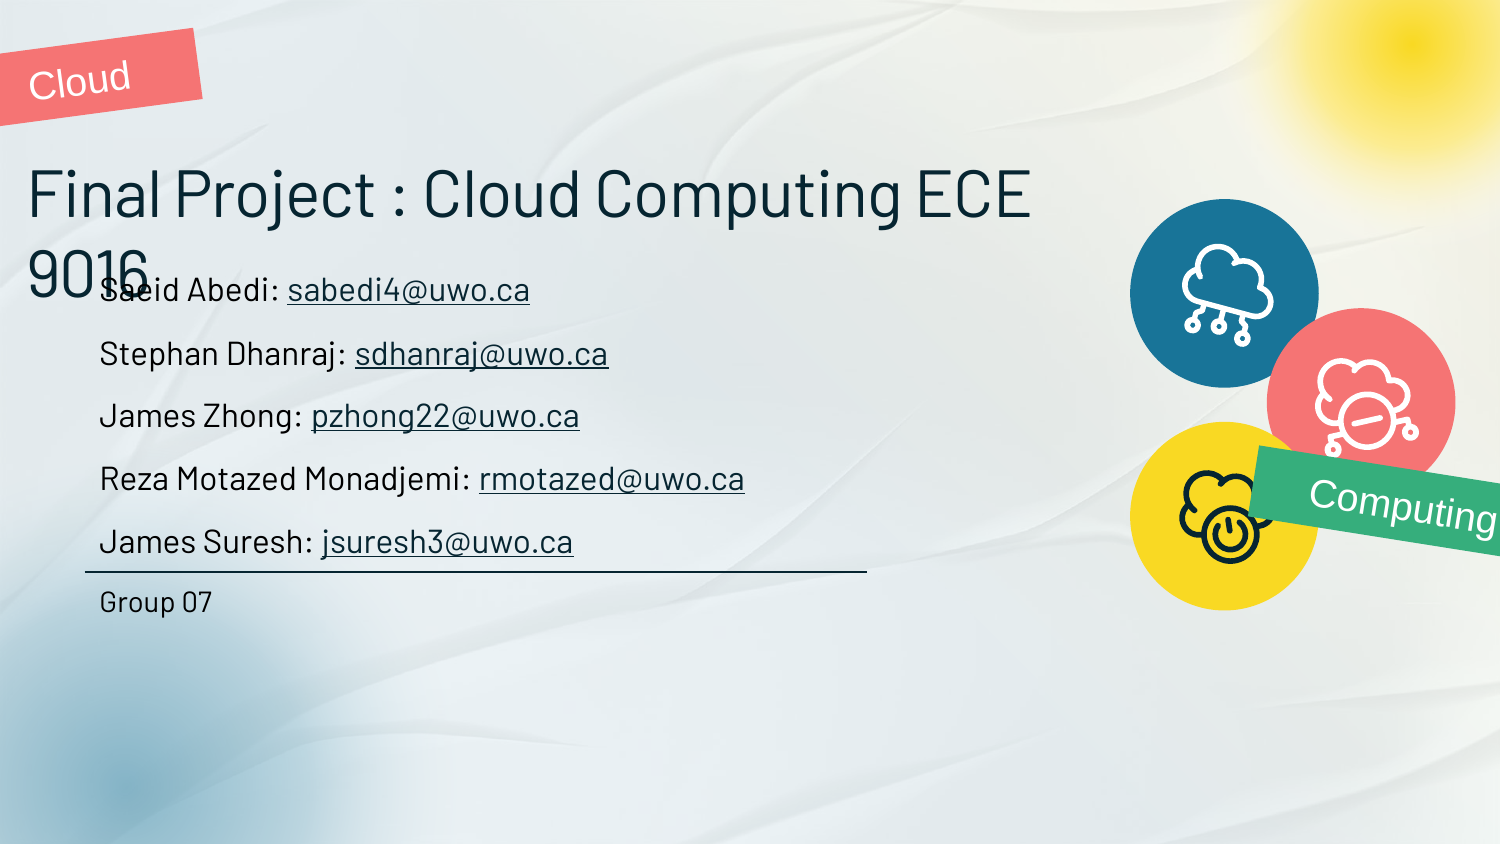

Cloud
# Final Project : Cloud Computing ECE 9016

Saeid Abedi: sabedi4@uwo.ca
Stephan Dhanraj: sdhanraj@uwo.ca
James Zhong: pzhong22@uwo.ca
Reza Motazed Monadjemi: rmotazed@uwo.ca
James Suresh: jsuresh3@uwo.ca
Group 07

Computing